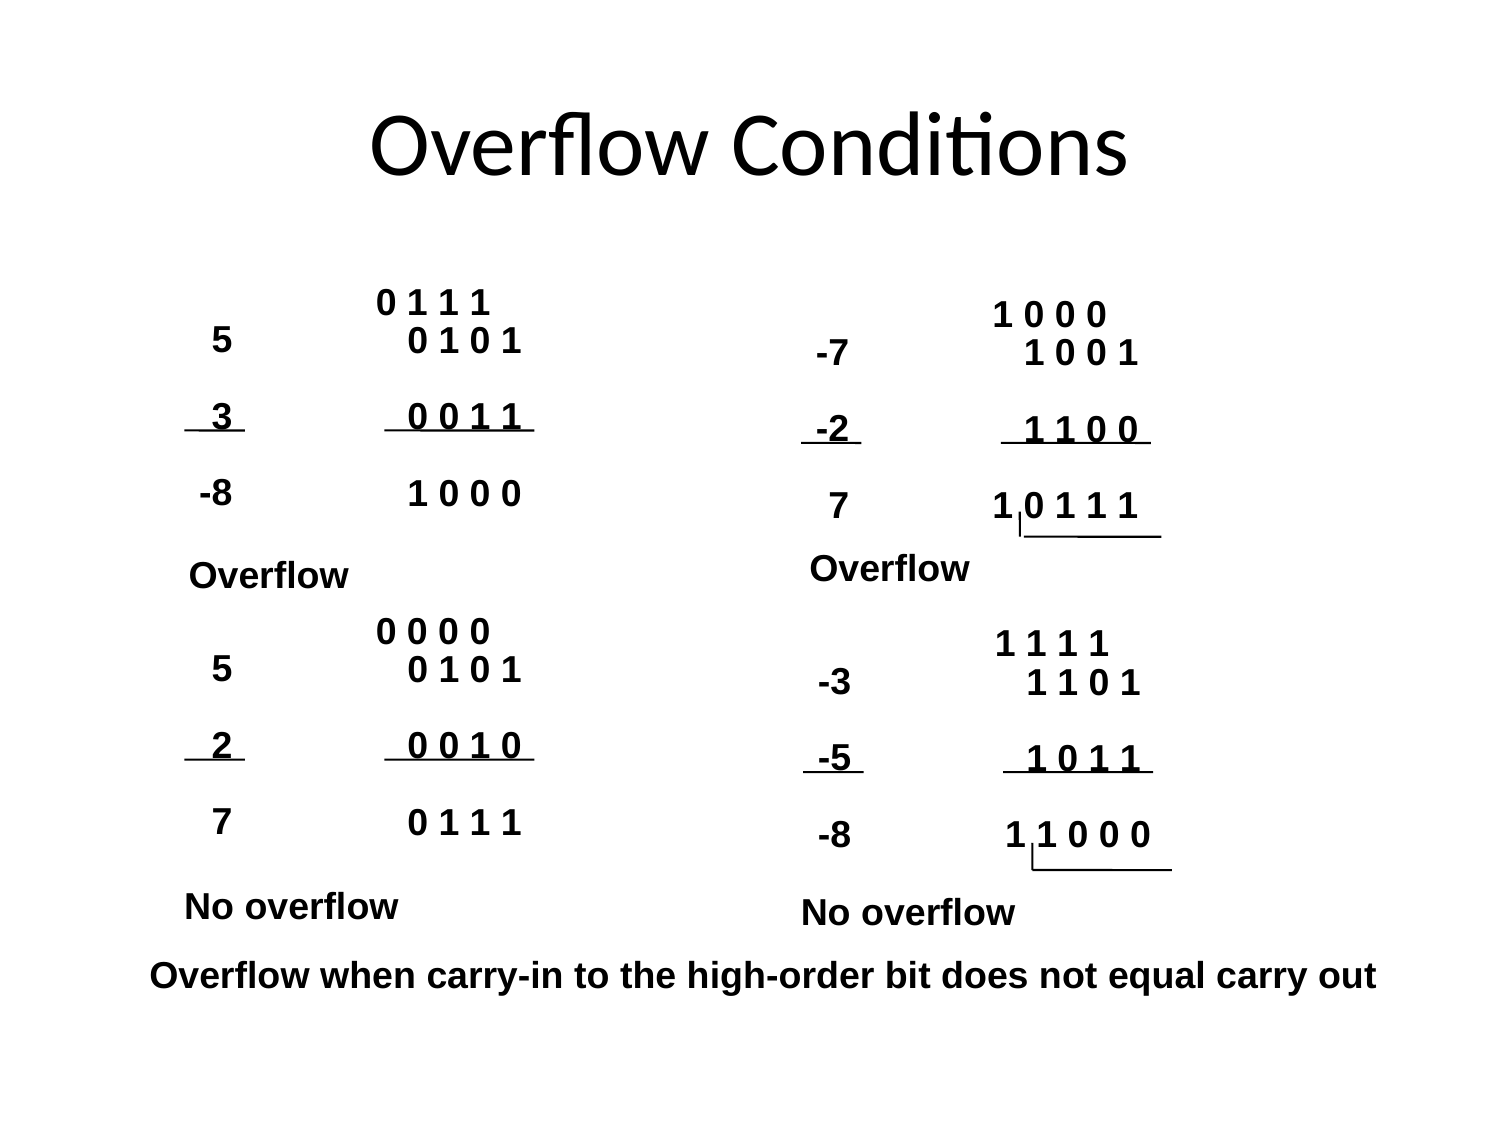

# Overflow Conditions
0 1 1 1
   0 1 0 1

   0 0 1 1

   1 0 0 0
1 0 0 0
   1 0 0 1

   1 1 0 0

1 0 1 1 1
5

3

-8
-7

-2

7

Overflow
Overflow
0 0 0 0
   0 1 0 1

   0 0 1 0

   0 1 1 1
1 1 1 1
   1 1 0 1

   1 0 1 1

 1 1 0 0 0
5

2

7
-3

-5

-8

No overflow
No overflow
Overflow when carry-in to the high-order bit does not equal carry out